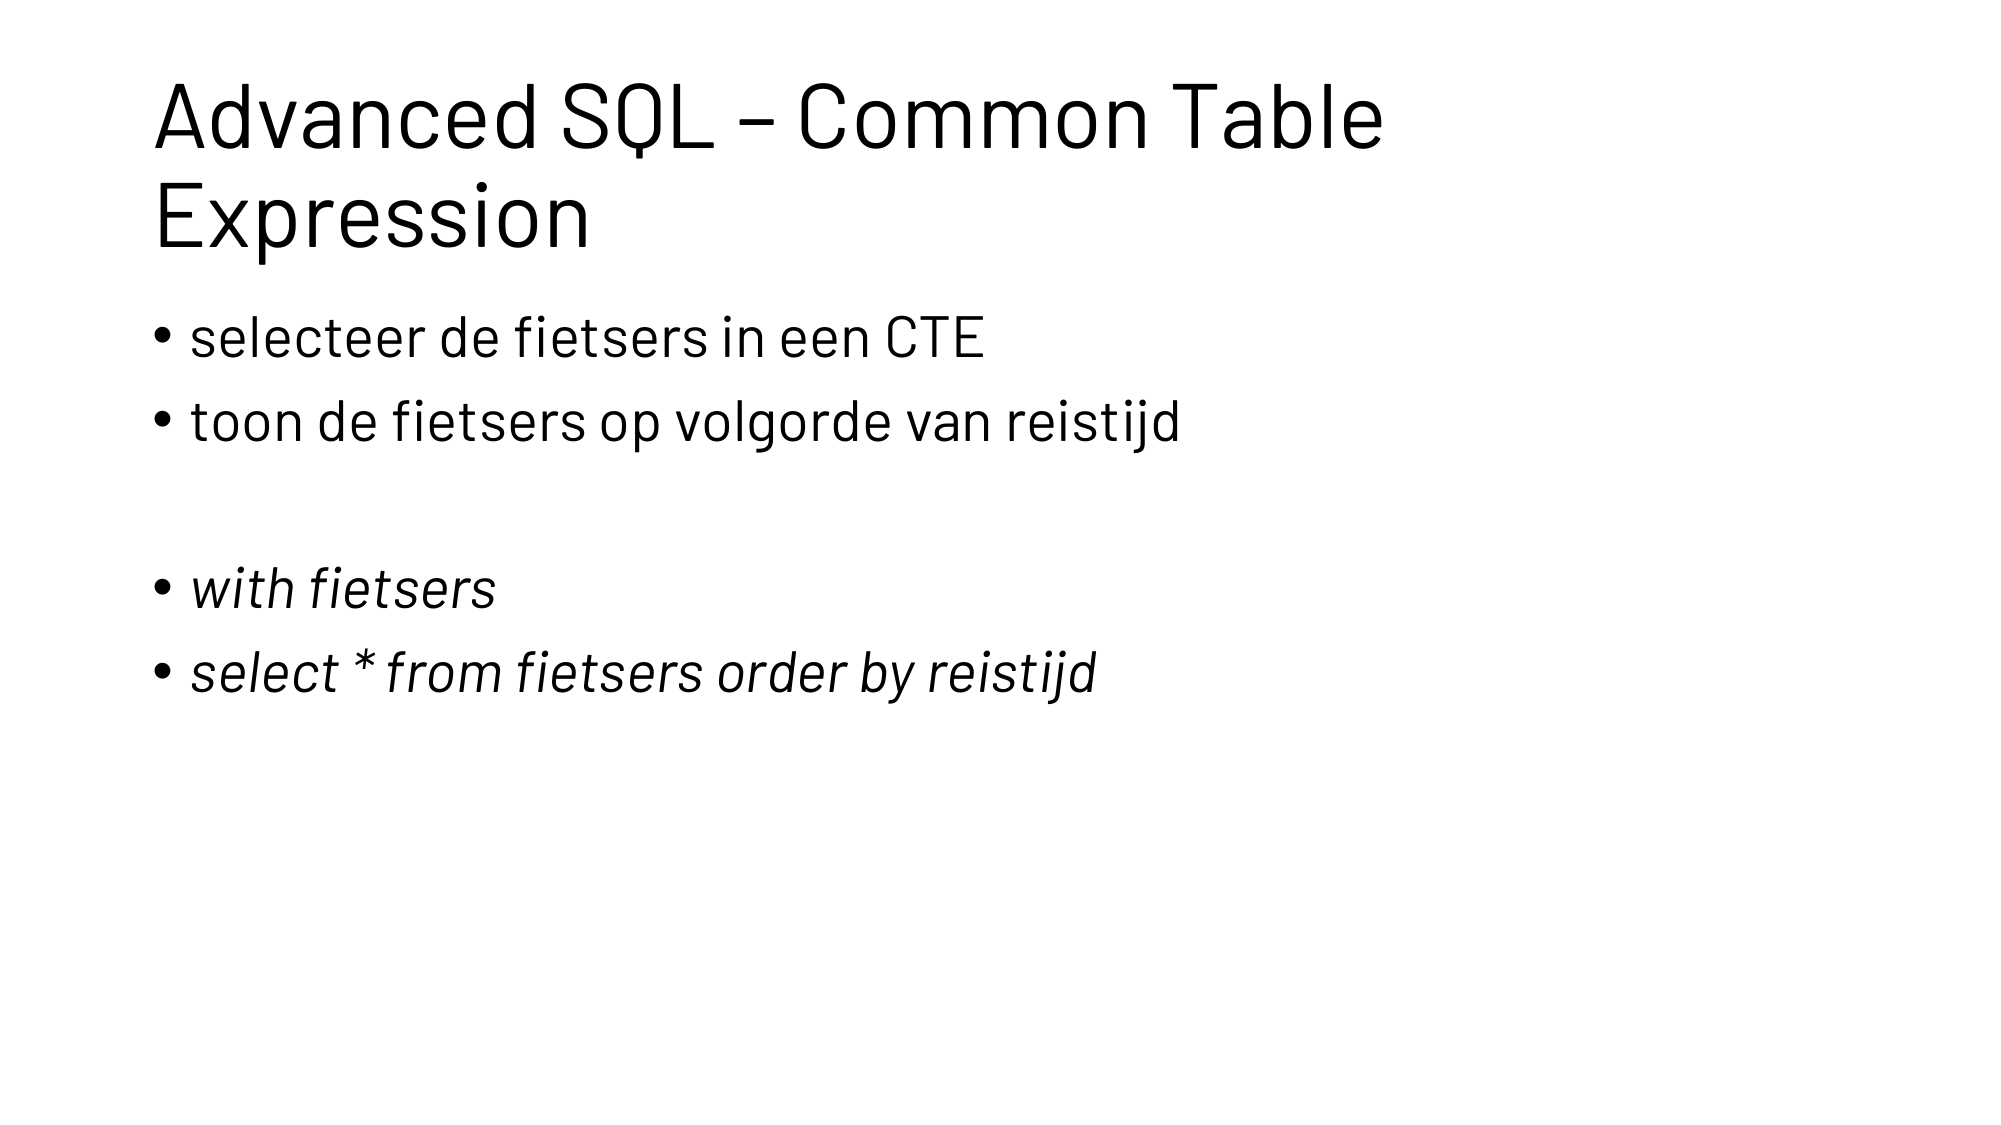

# Advanced SQL – Common Table Expression
selecteer de fietsers in een CTE
toon de fietsers op volgorde van reistijd

with fietsers
select * from fietsers order by reistijd